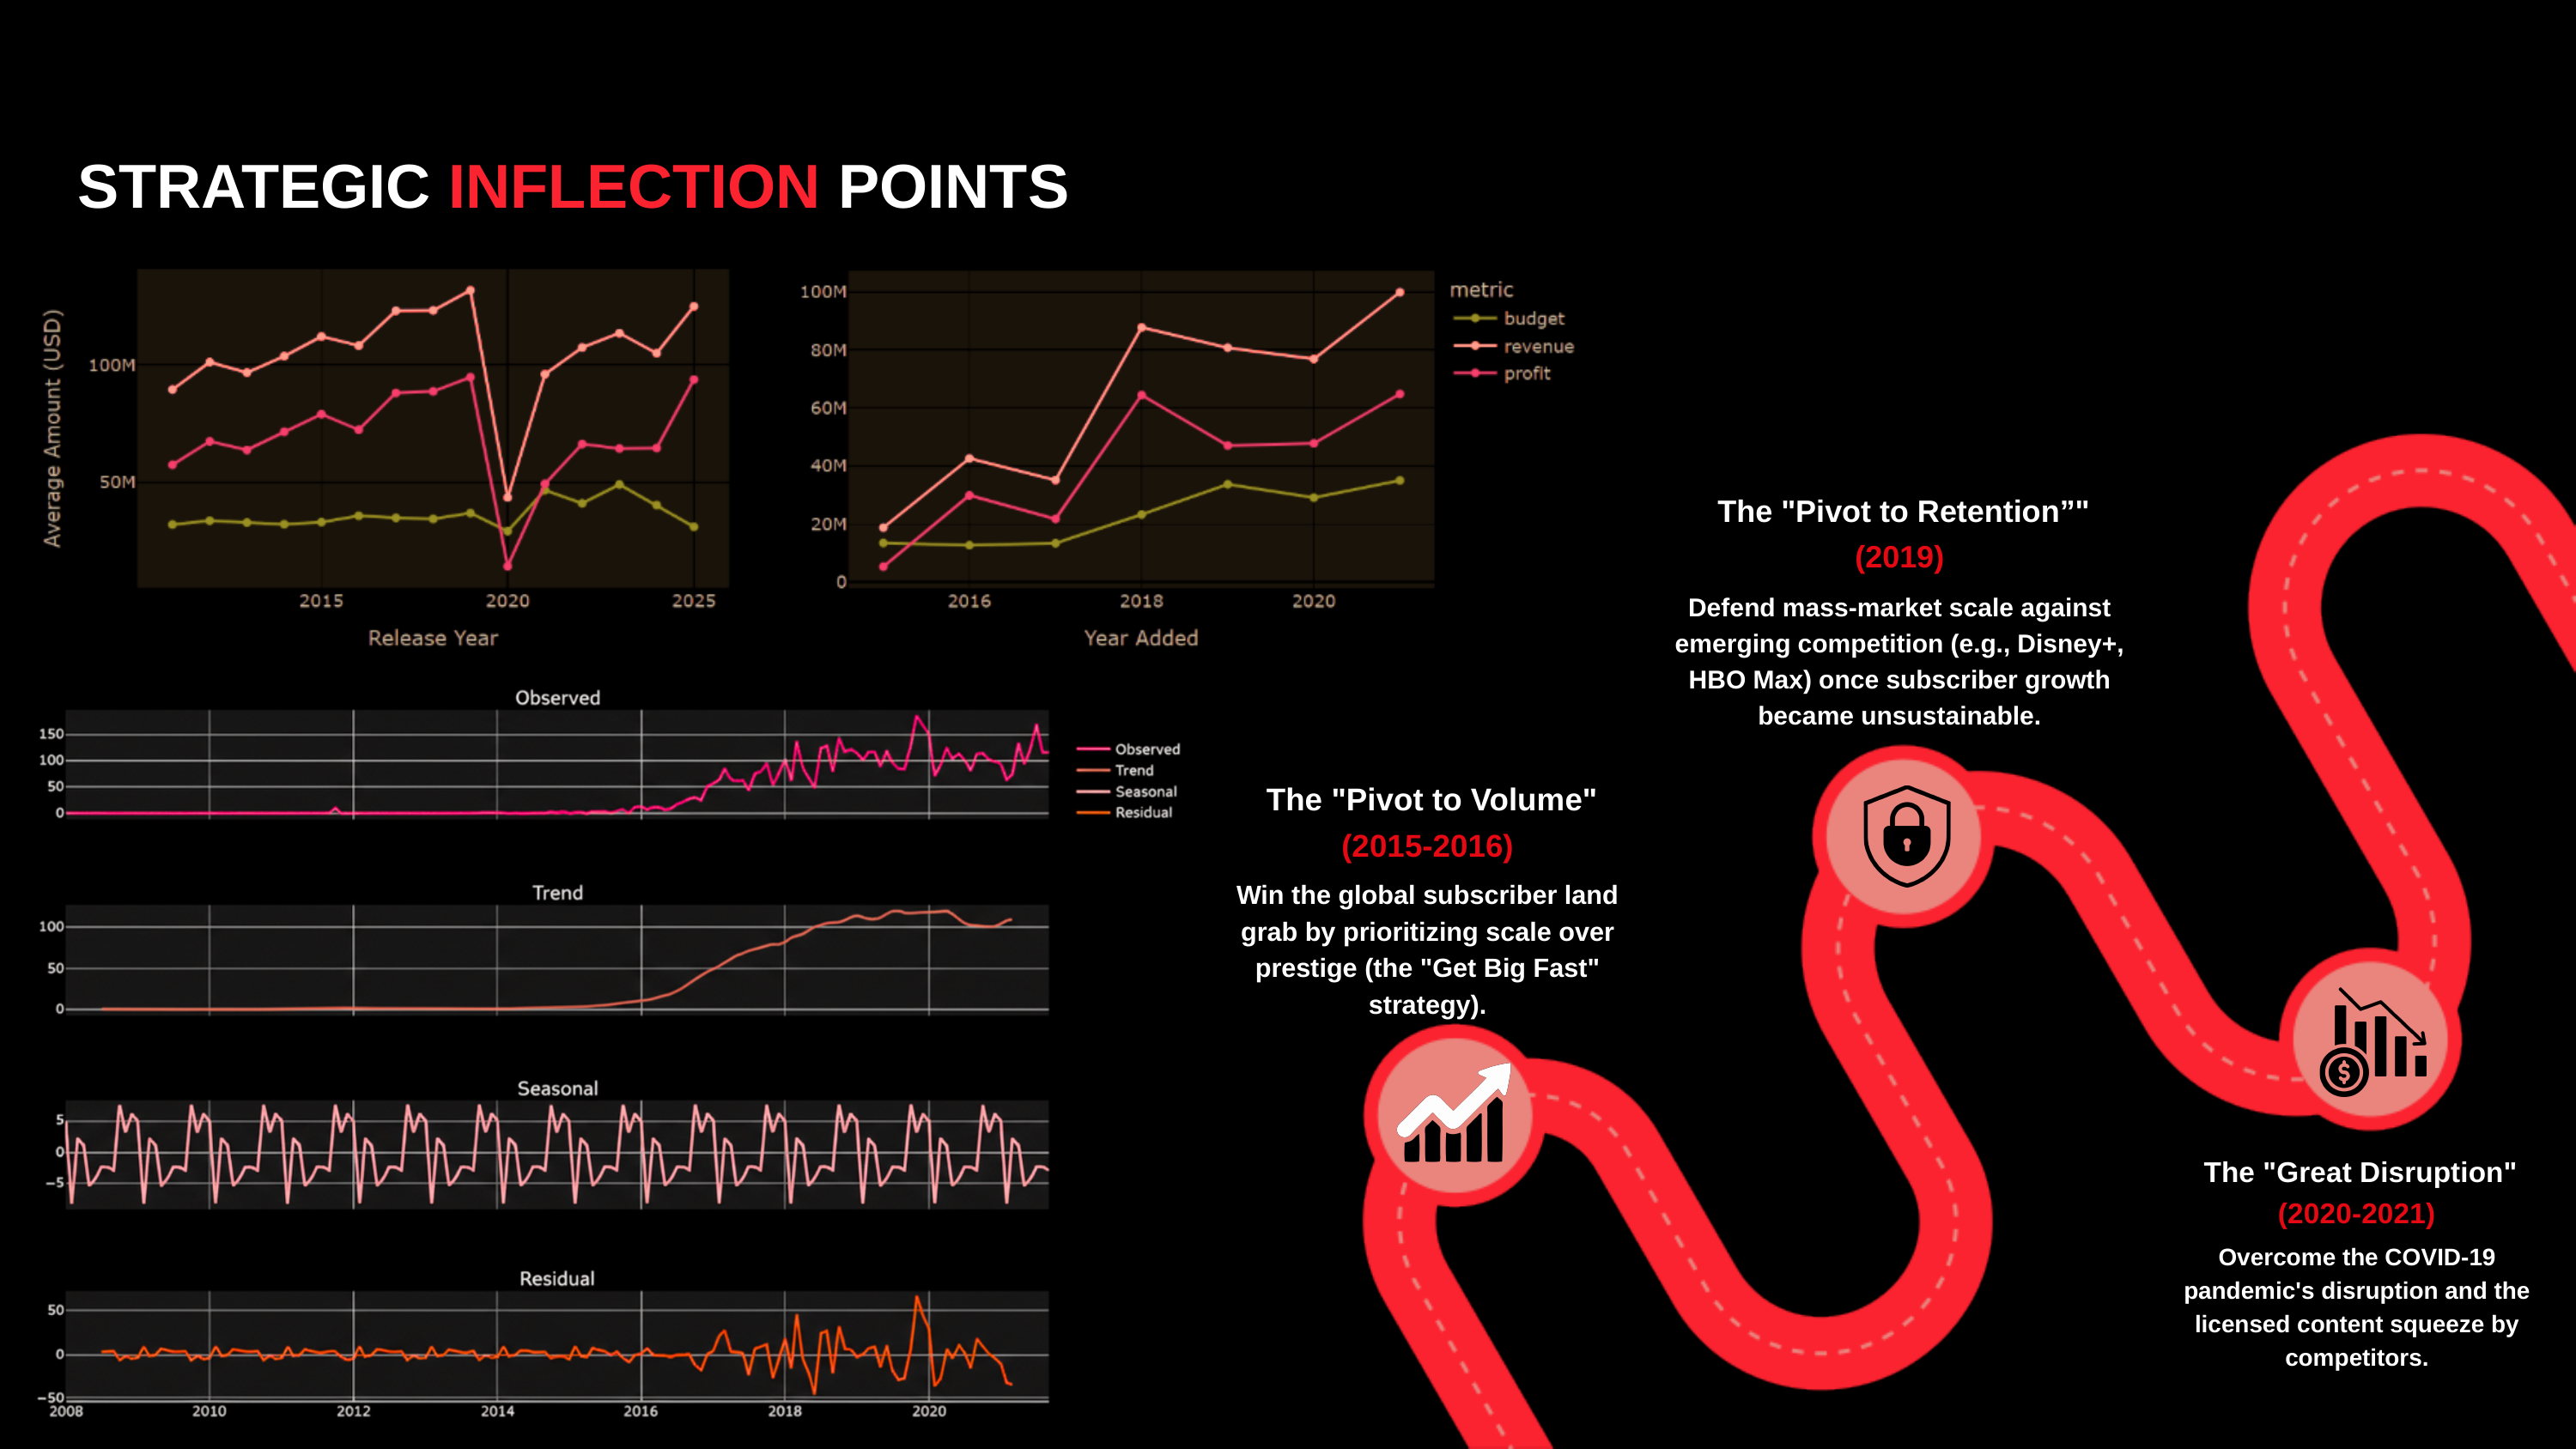

STRATEGIC INFLECTION POINTS

 The "Pivot to Retention”"
(2019)
Defend mass-market scale against emerging competition (e.g., Disney+, HBO Max) once subscriber growth became unsustainable.

 The "Pivot to Volume"
(2015-2016)
Win the global subscriber land grab by prioritizing scale over prestige (the "Get Big Fast" strategy).
 The "Great Disruption"
(2020-2021)
Overcome the COVID-19 pandemic's disruption and the licensed content squeeze by competitors.